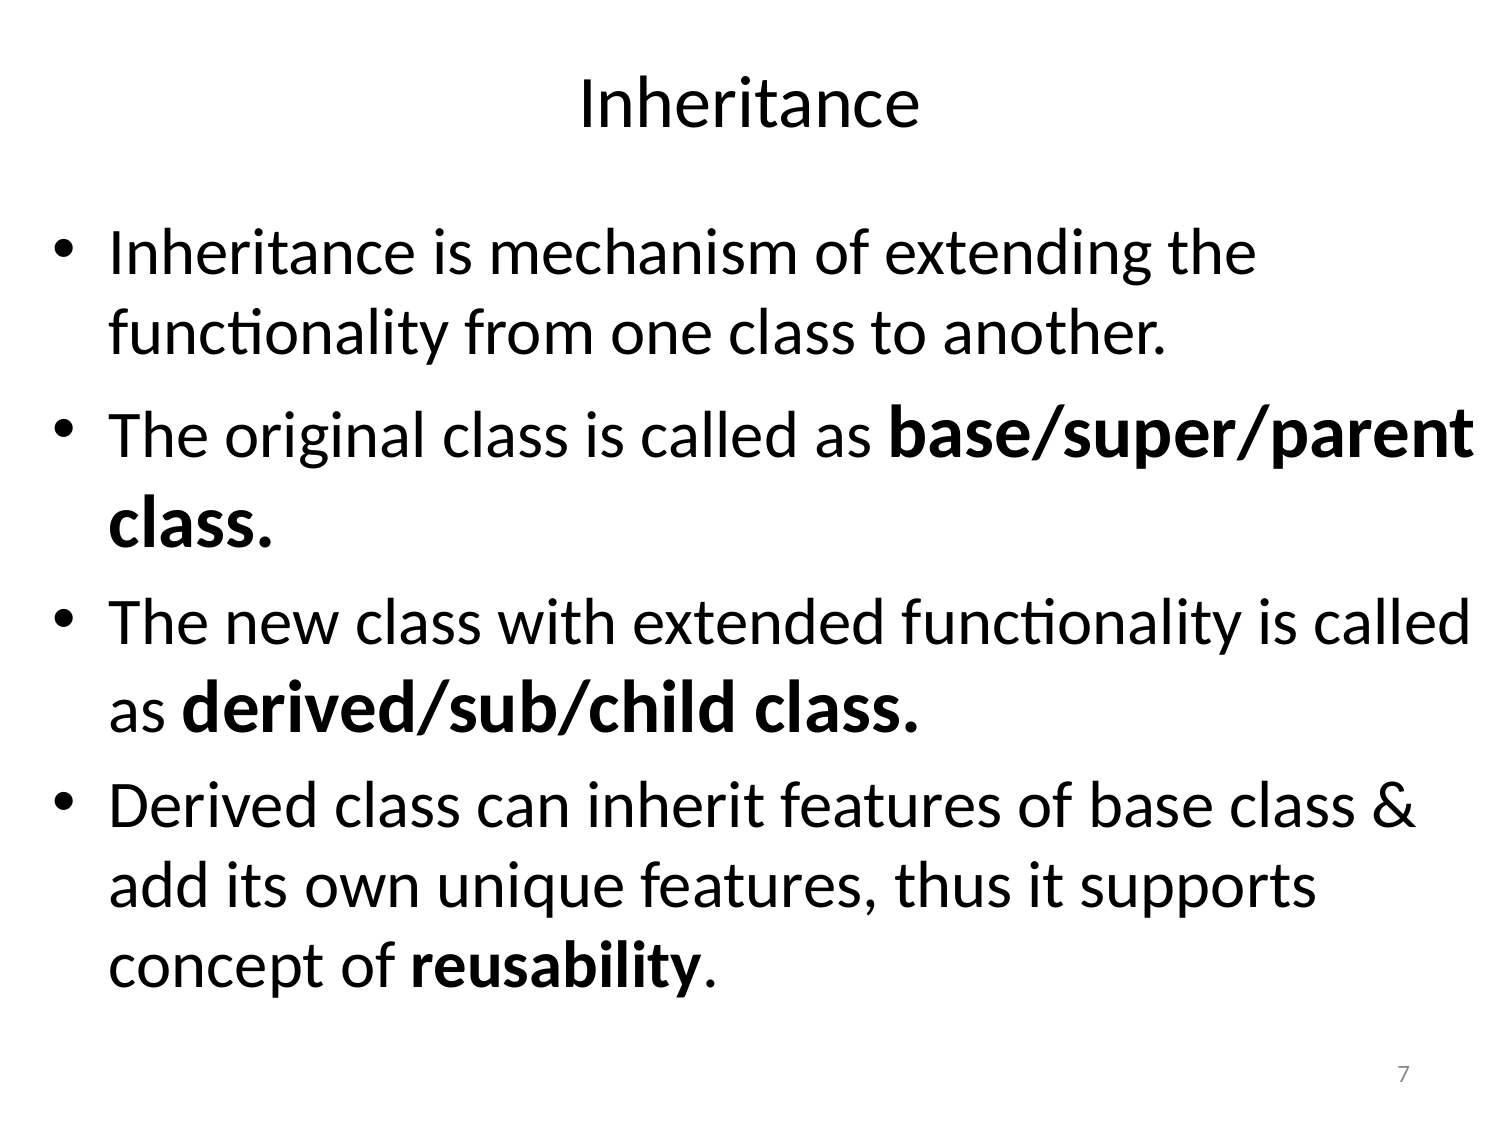

# Inheritance
Inheritance is mechanism of extending the functionality from one class to another.
The original class is called as base/super/parent class.
The new class with extended functionality is called as derived/sub/child class.
Derived class can inherit features of base class & add its own unique features, thus it supports concept of reusability.

7